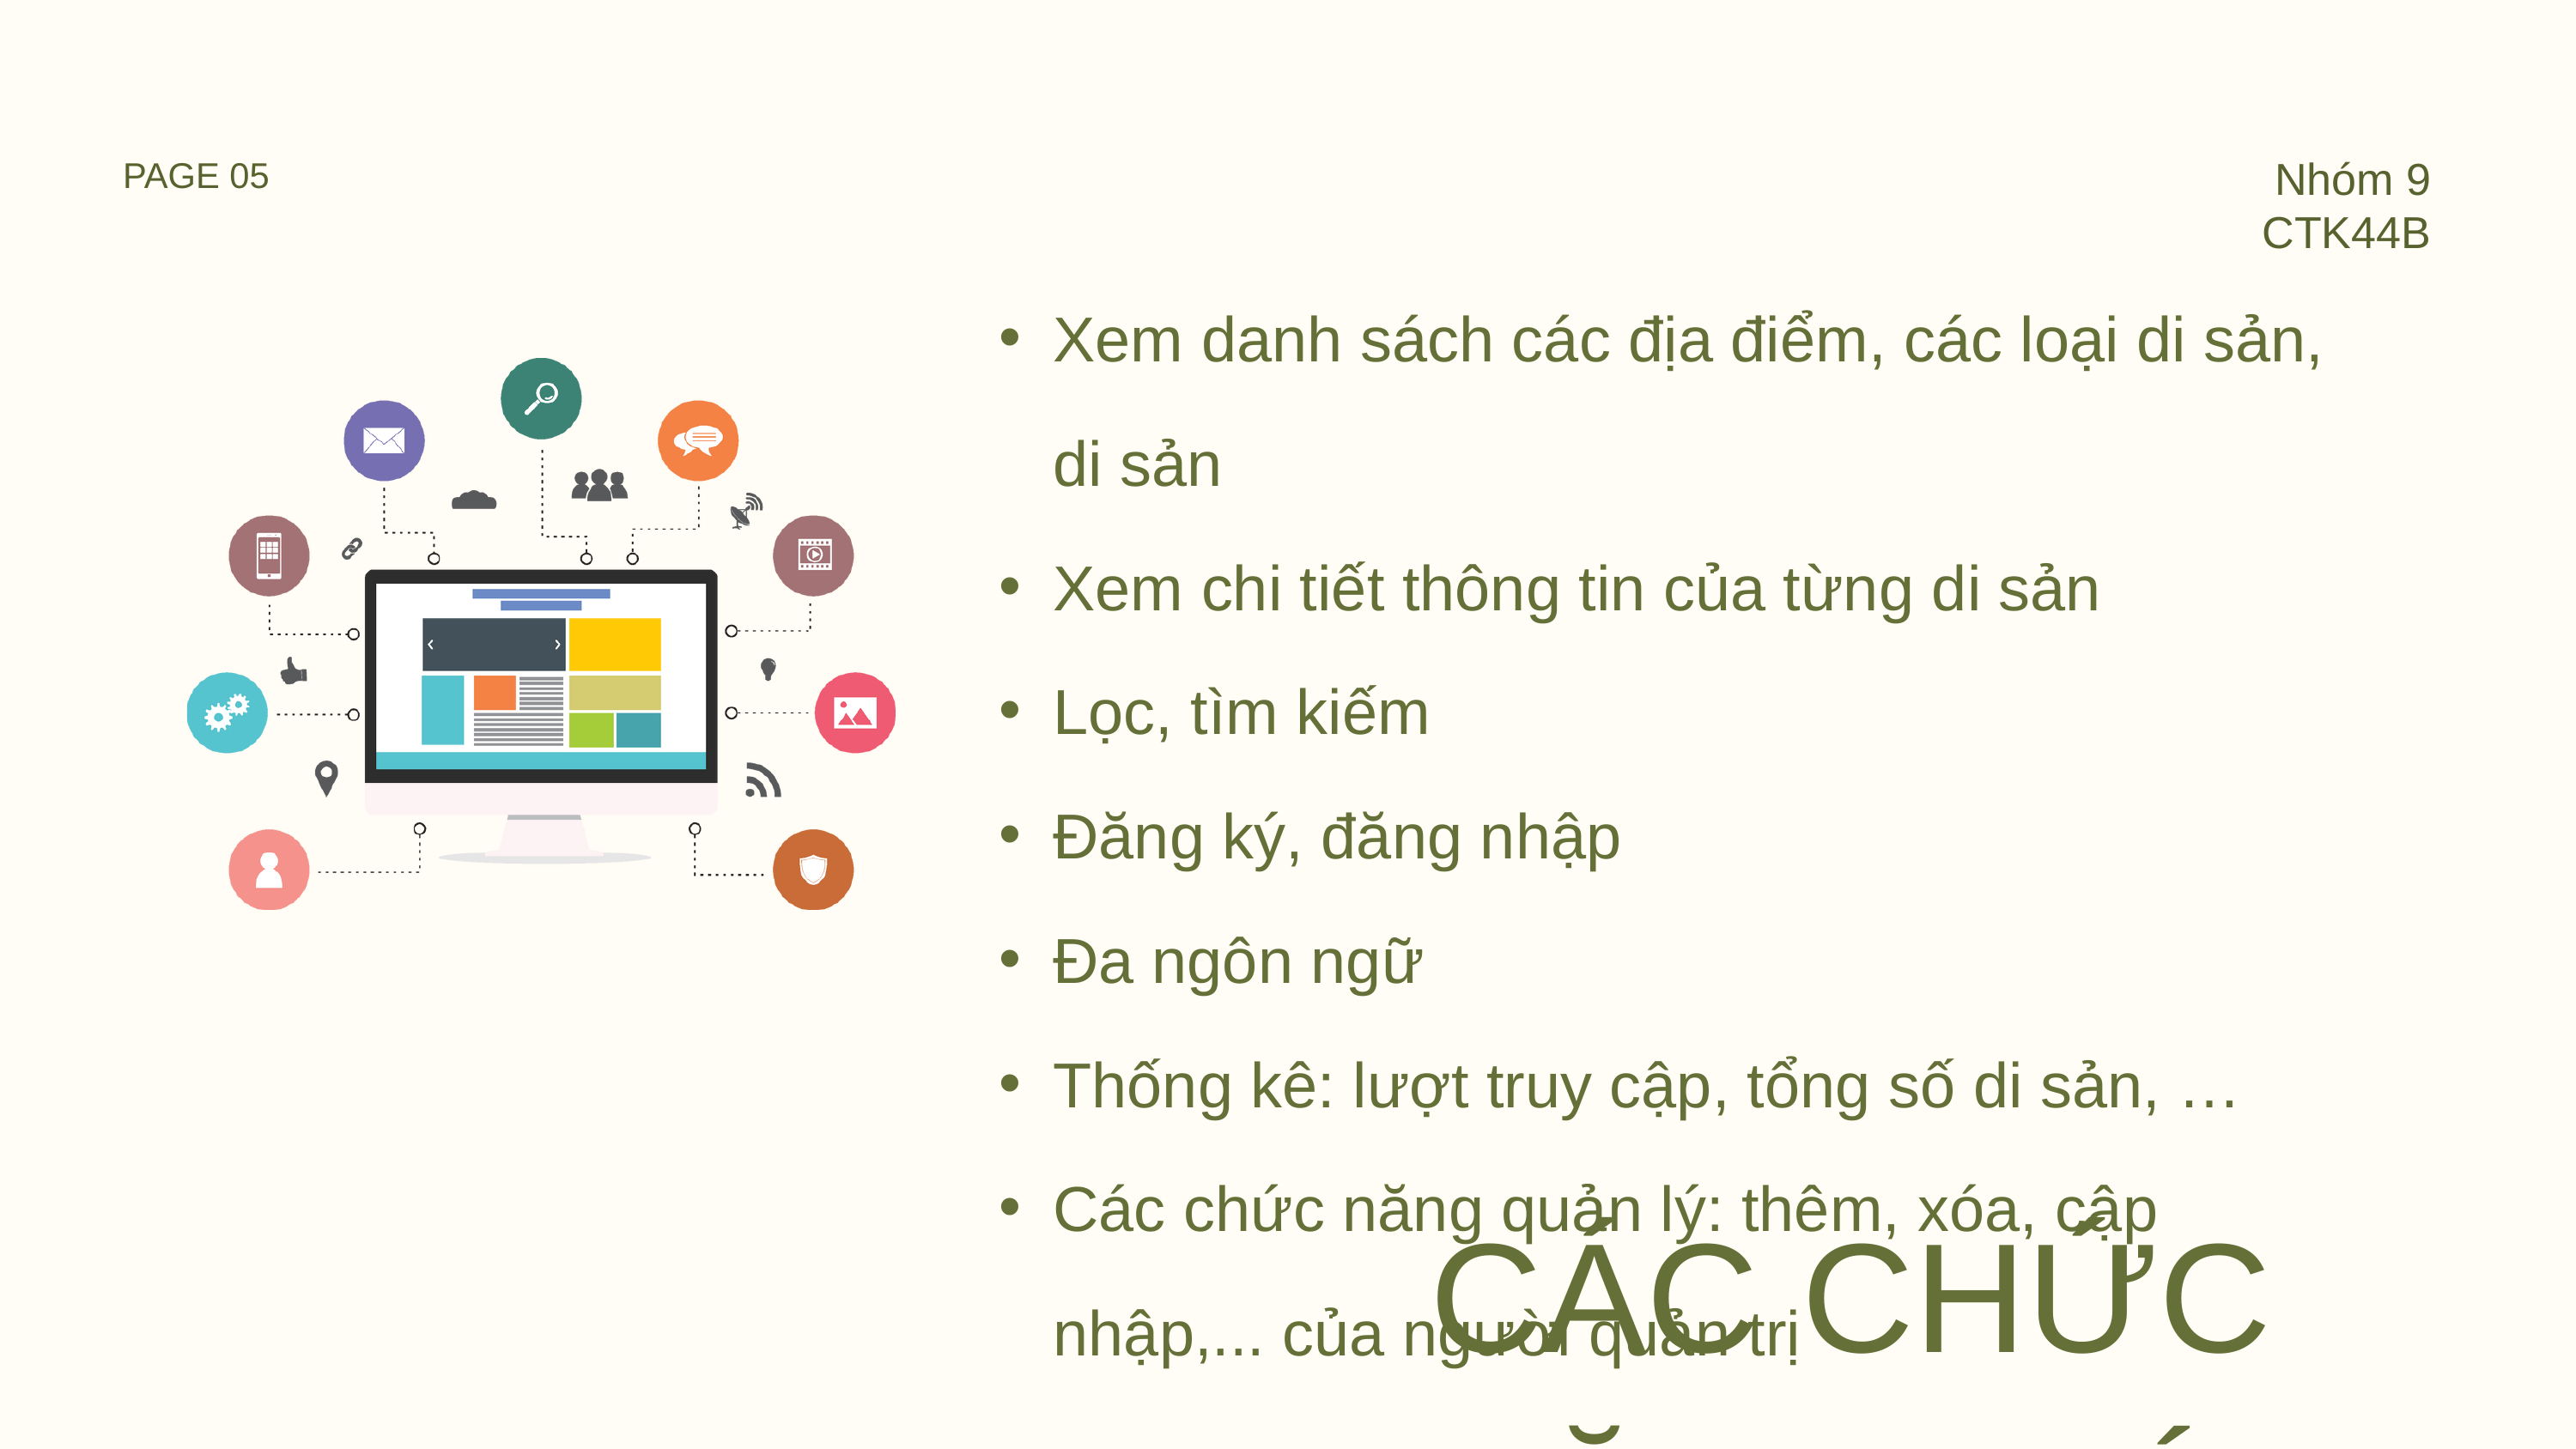

Nhóm 9
CTK44B

PAGE 05
Xem danh sách các địa điểm, các loại di sản, di sản
Xem chi tiết thông tin của từng di sản
Lọc, tìm kiếm
Đăng ký, đăng nhập
Đa ngôn ngữ
Thống kê: lượt truy cập, tổng số di sản, …
Các chức năng quản lý: thêm, xóa, cập nhập,... của người quản trị

CÁC CHỨC NĂNG CHÍNH